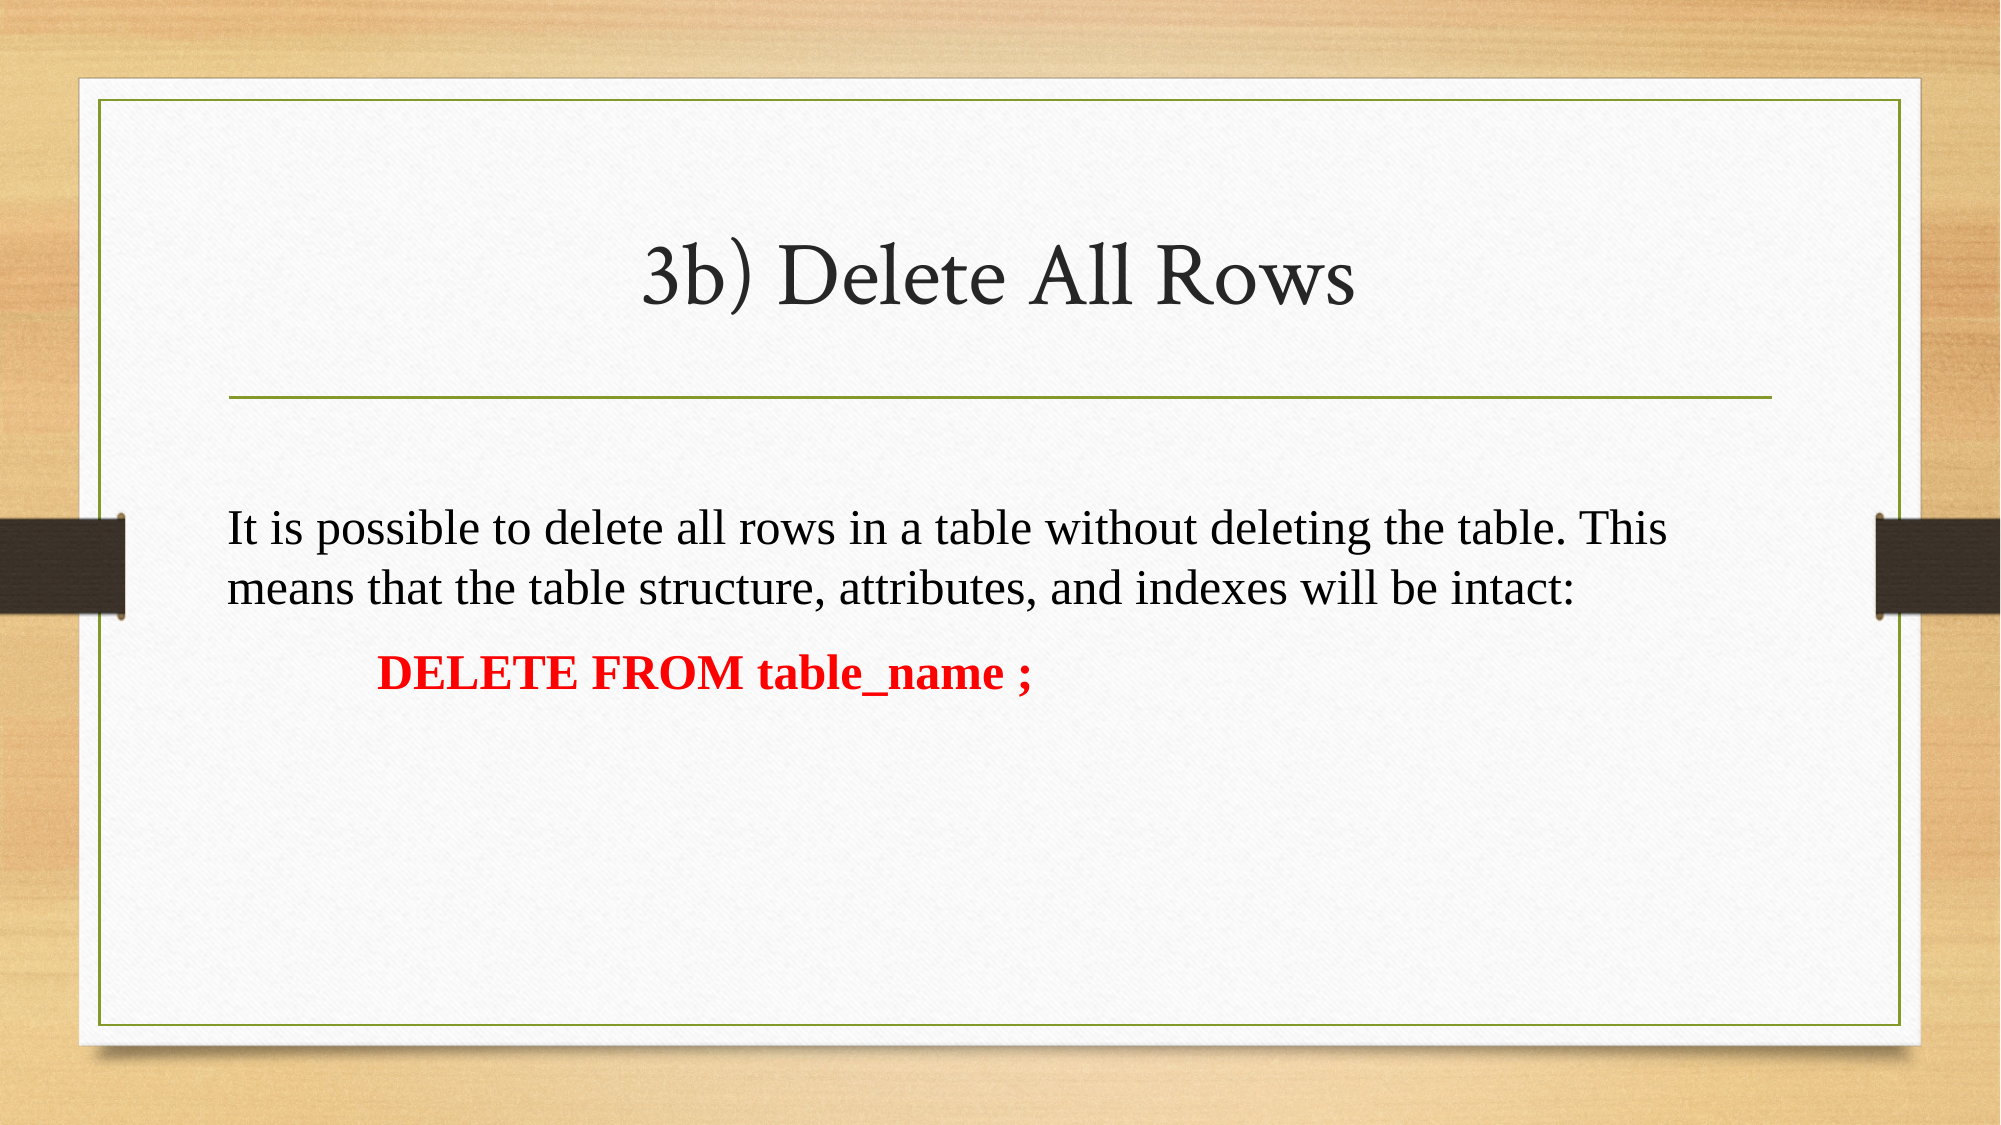

# 3b) Delete All Rows
It is possible to delete all rows in a table without deleting the table. This means that the table structure, attributes, and indexes will be intact:
	DELETE FROM table_name ;